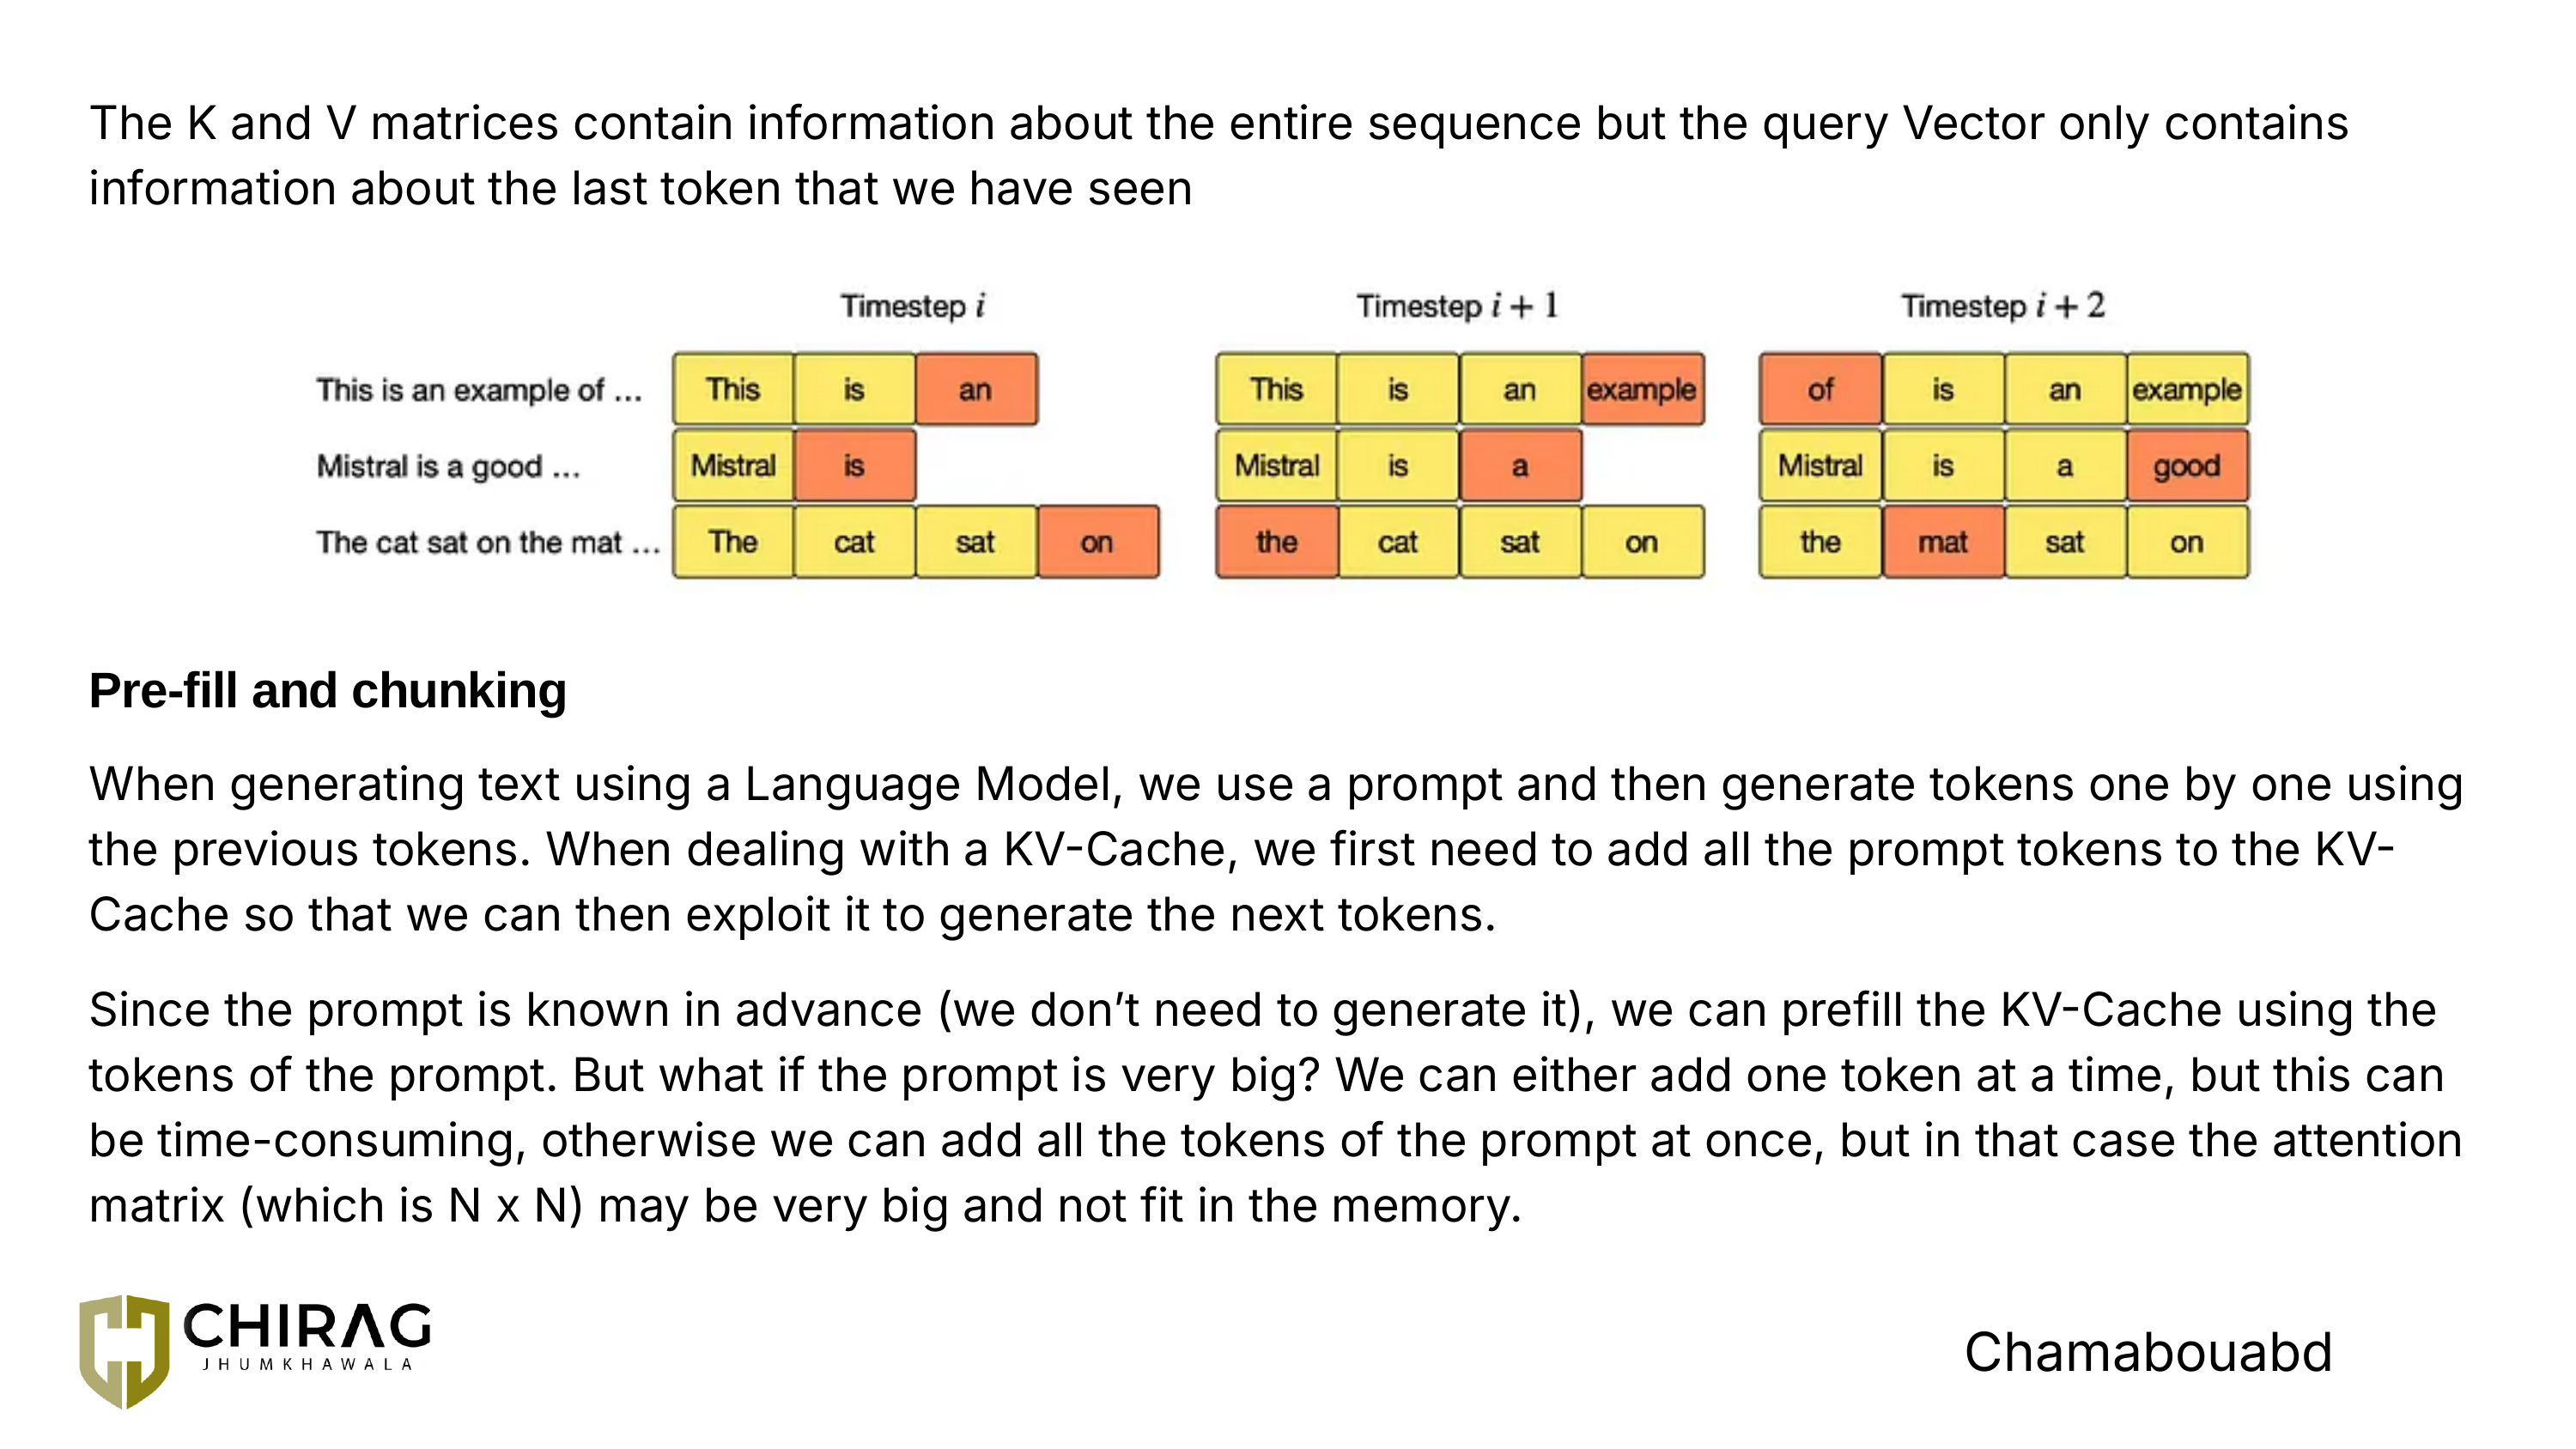

The K and V matrices contain information about the entire sequence but the query Vector only contains information about the last token that we have seen

Pre-fill and chunking
When generating text using a Language Model, we use a prompt and then generate tokens one by one using the previous tokens. When dealing with a KV-Cache, we first need to add all the prompt tokens to the KV-Cache so that we can then exploit it to generate the next tokens.
Since the prompt is known in advance (we don’t need to generate it), we can prefill the KV-Cache using the tokens of the prompt. But what if the prompt is very big? We can either add one token at a time, but this can be time-consuming, otherwise we can add all the tokens of the prompt at once, but in that case the attention matrix (which is N x N) may be very big and not fit in the memory.

Chamabouabd